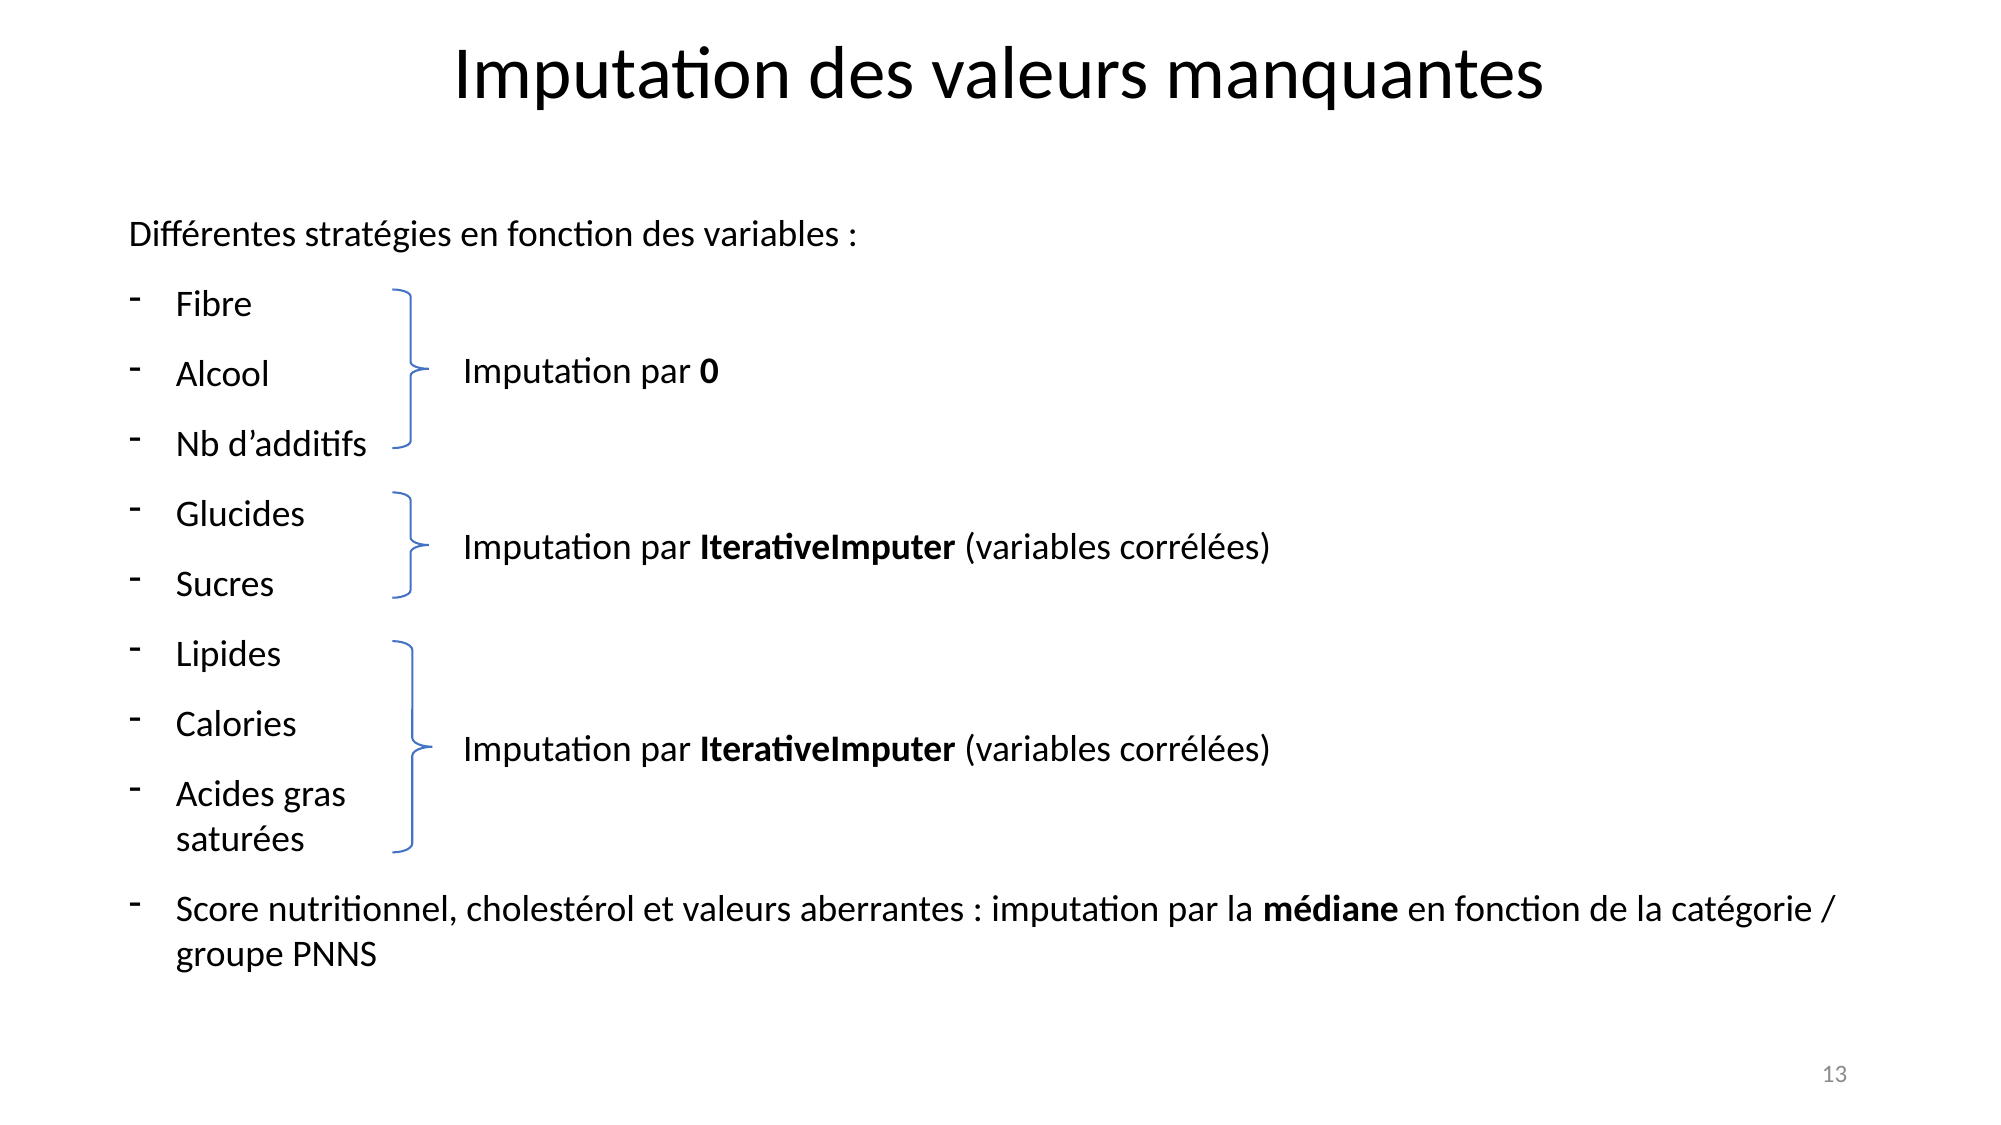

# Imputation des valeurs manquantes
Différentes stratégies en fonction des variables :
Fibre
Alcool
Nb d’additifs
Glucides
Sucres
Lipides
Calories
Acides gras
saturées
Score nutritionnel, cholestérol et valeurs aberrantes : imputation par la médiane en fonction de la catégorie / groupe PNNS

Imputation par 0

Imputation par IterativeImputer (variables corrélées)

Imputation par IterativeImputer (variables corrélées)
13